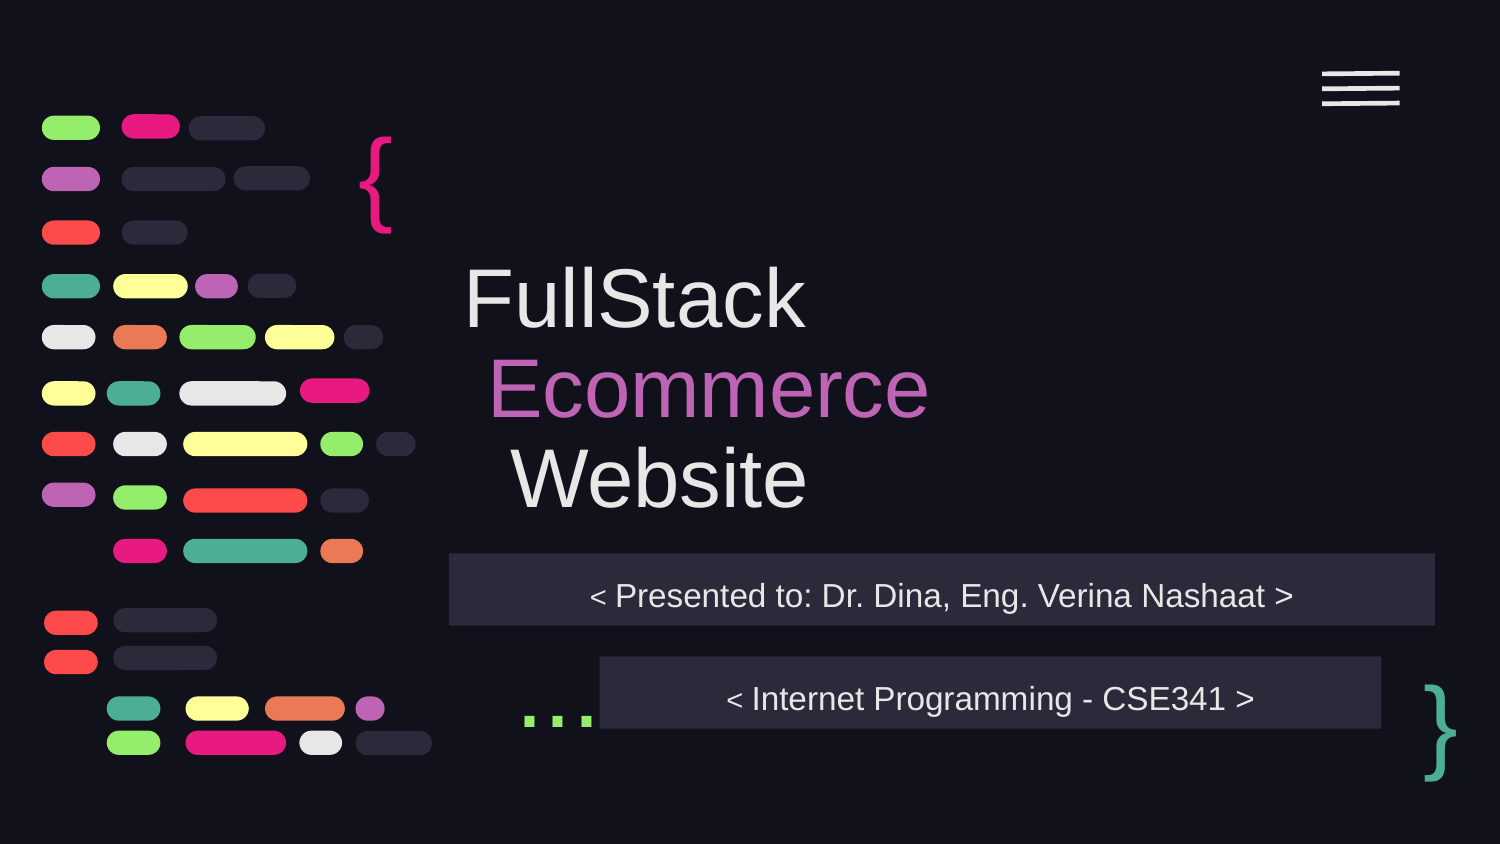

{

# FullStack
 Ecommerce
  Website
 < Presented to: Dr. Dina, Eng. Verina Nashaat >
 < Internet Programming - CSE341 >
}
...